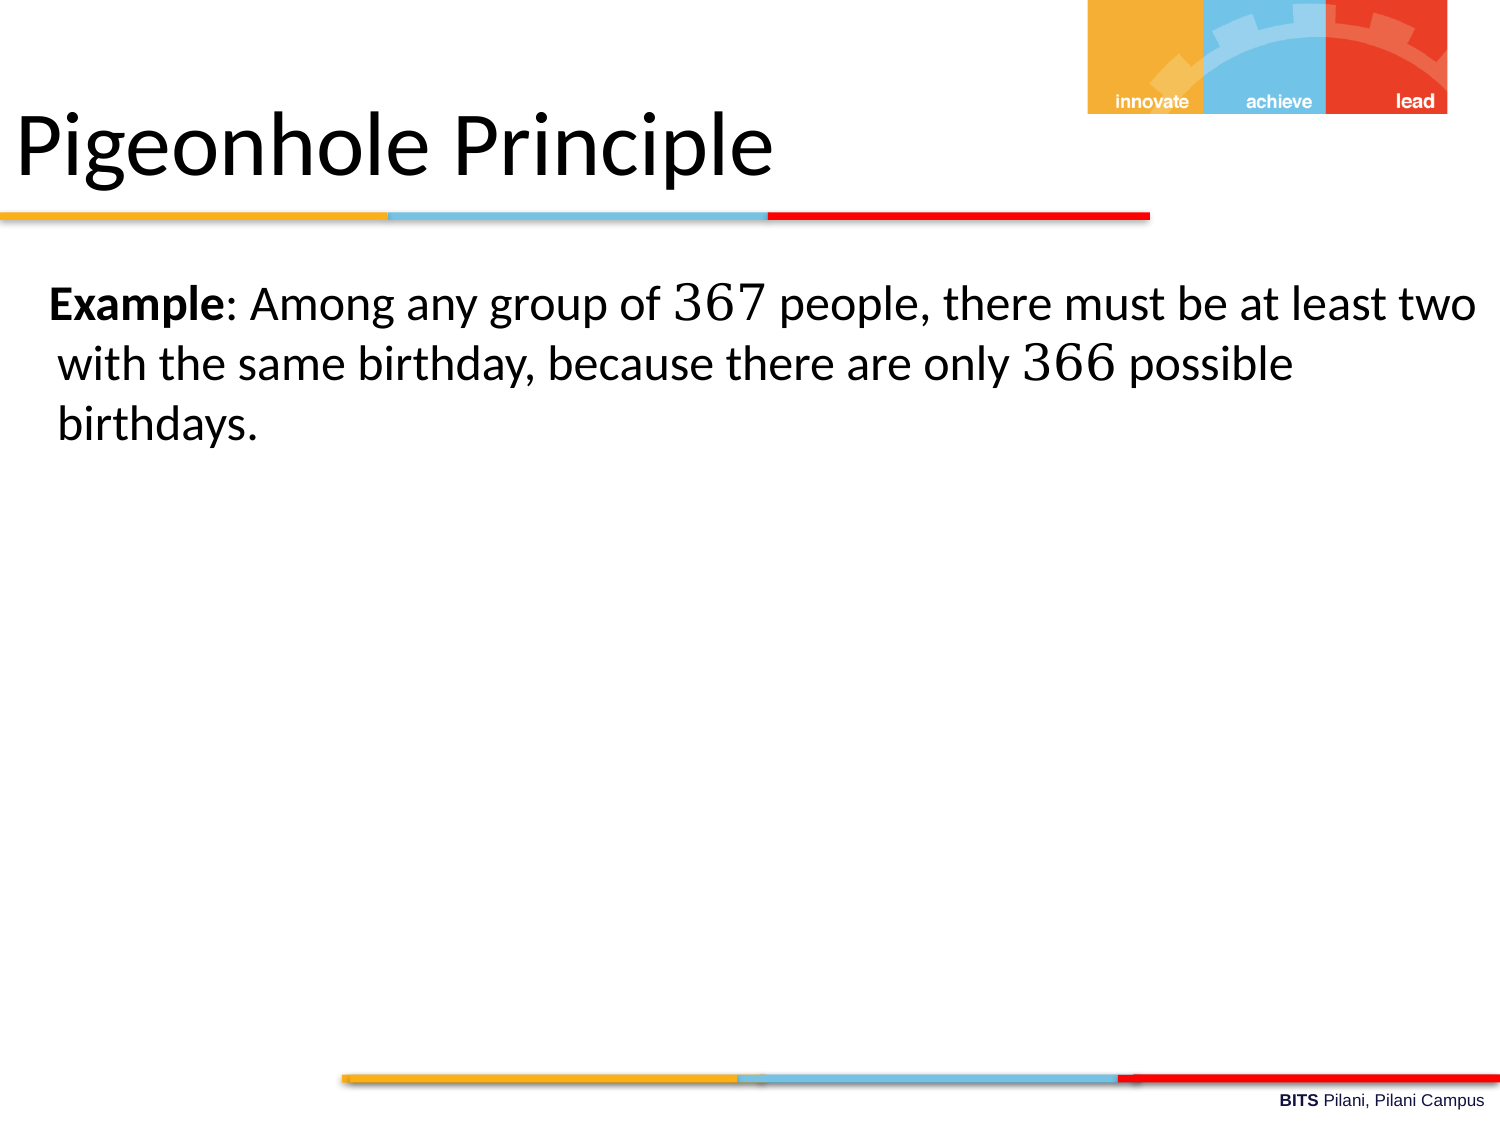

Pigeonhole Principle
   Example: Among any group of 367 people, there must be at least two with the same birthday, because there are only 366 possible birthdays.